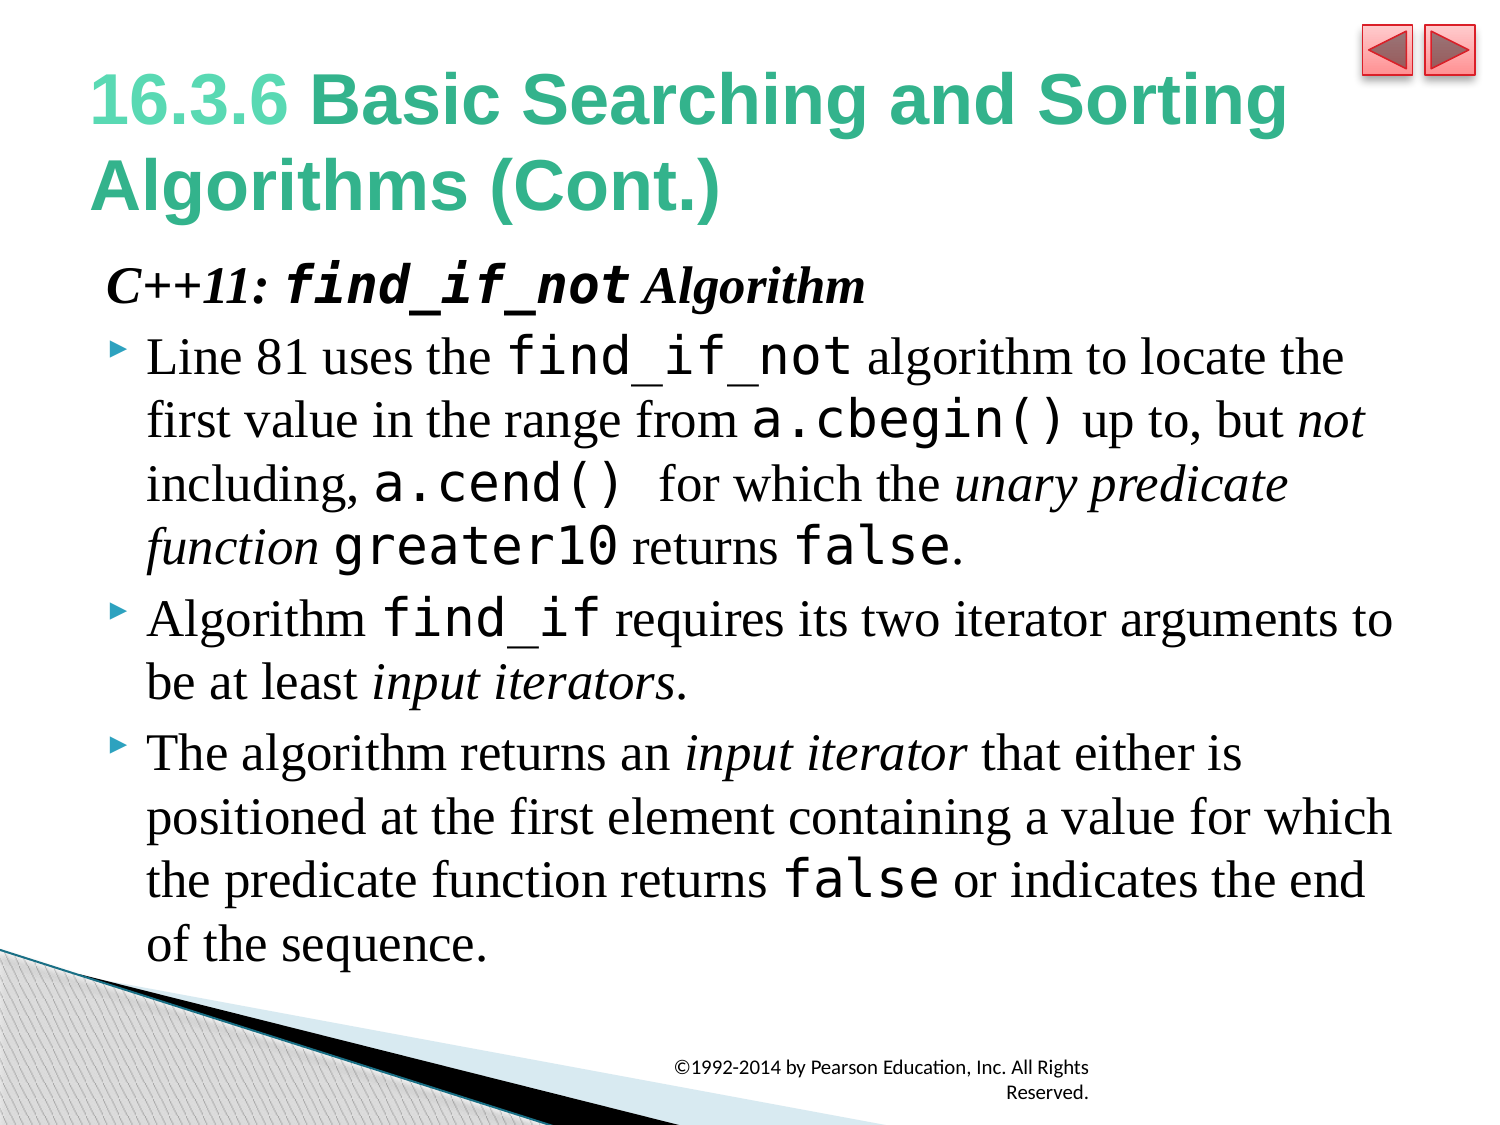

# 16.3.6 Basic Searching and Sorting Algorithms (Cont.)
C++11: find_if_not Algorithm
Line 81 uses the find_if_not algorithm to locate the first value in the range from a.cbegin() up to, but not including, a.cend() for which the unary predicate function greater10 returns false.
Algorithm find_if requires its two iterator arguments to be at least input iterators.
The algorithm returns an input iterator that either is positioned at the first element containing a value for which the predicate function returns false or indicates the end of the sequence.
©1992-2014 by Pearson Education, Inc. All Rights Reserved.